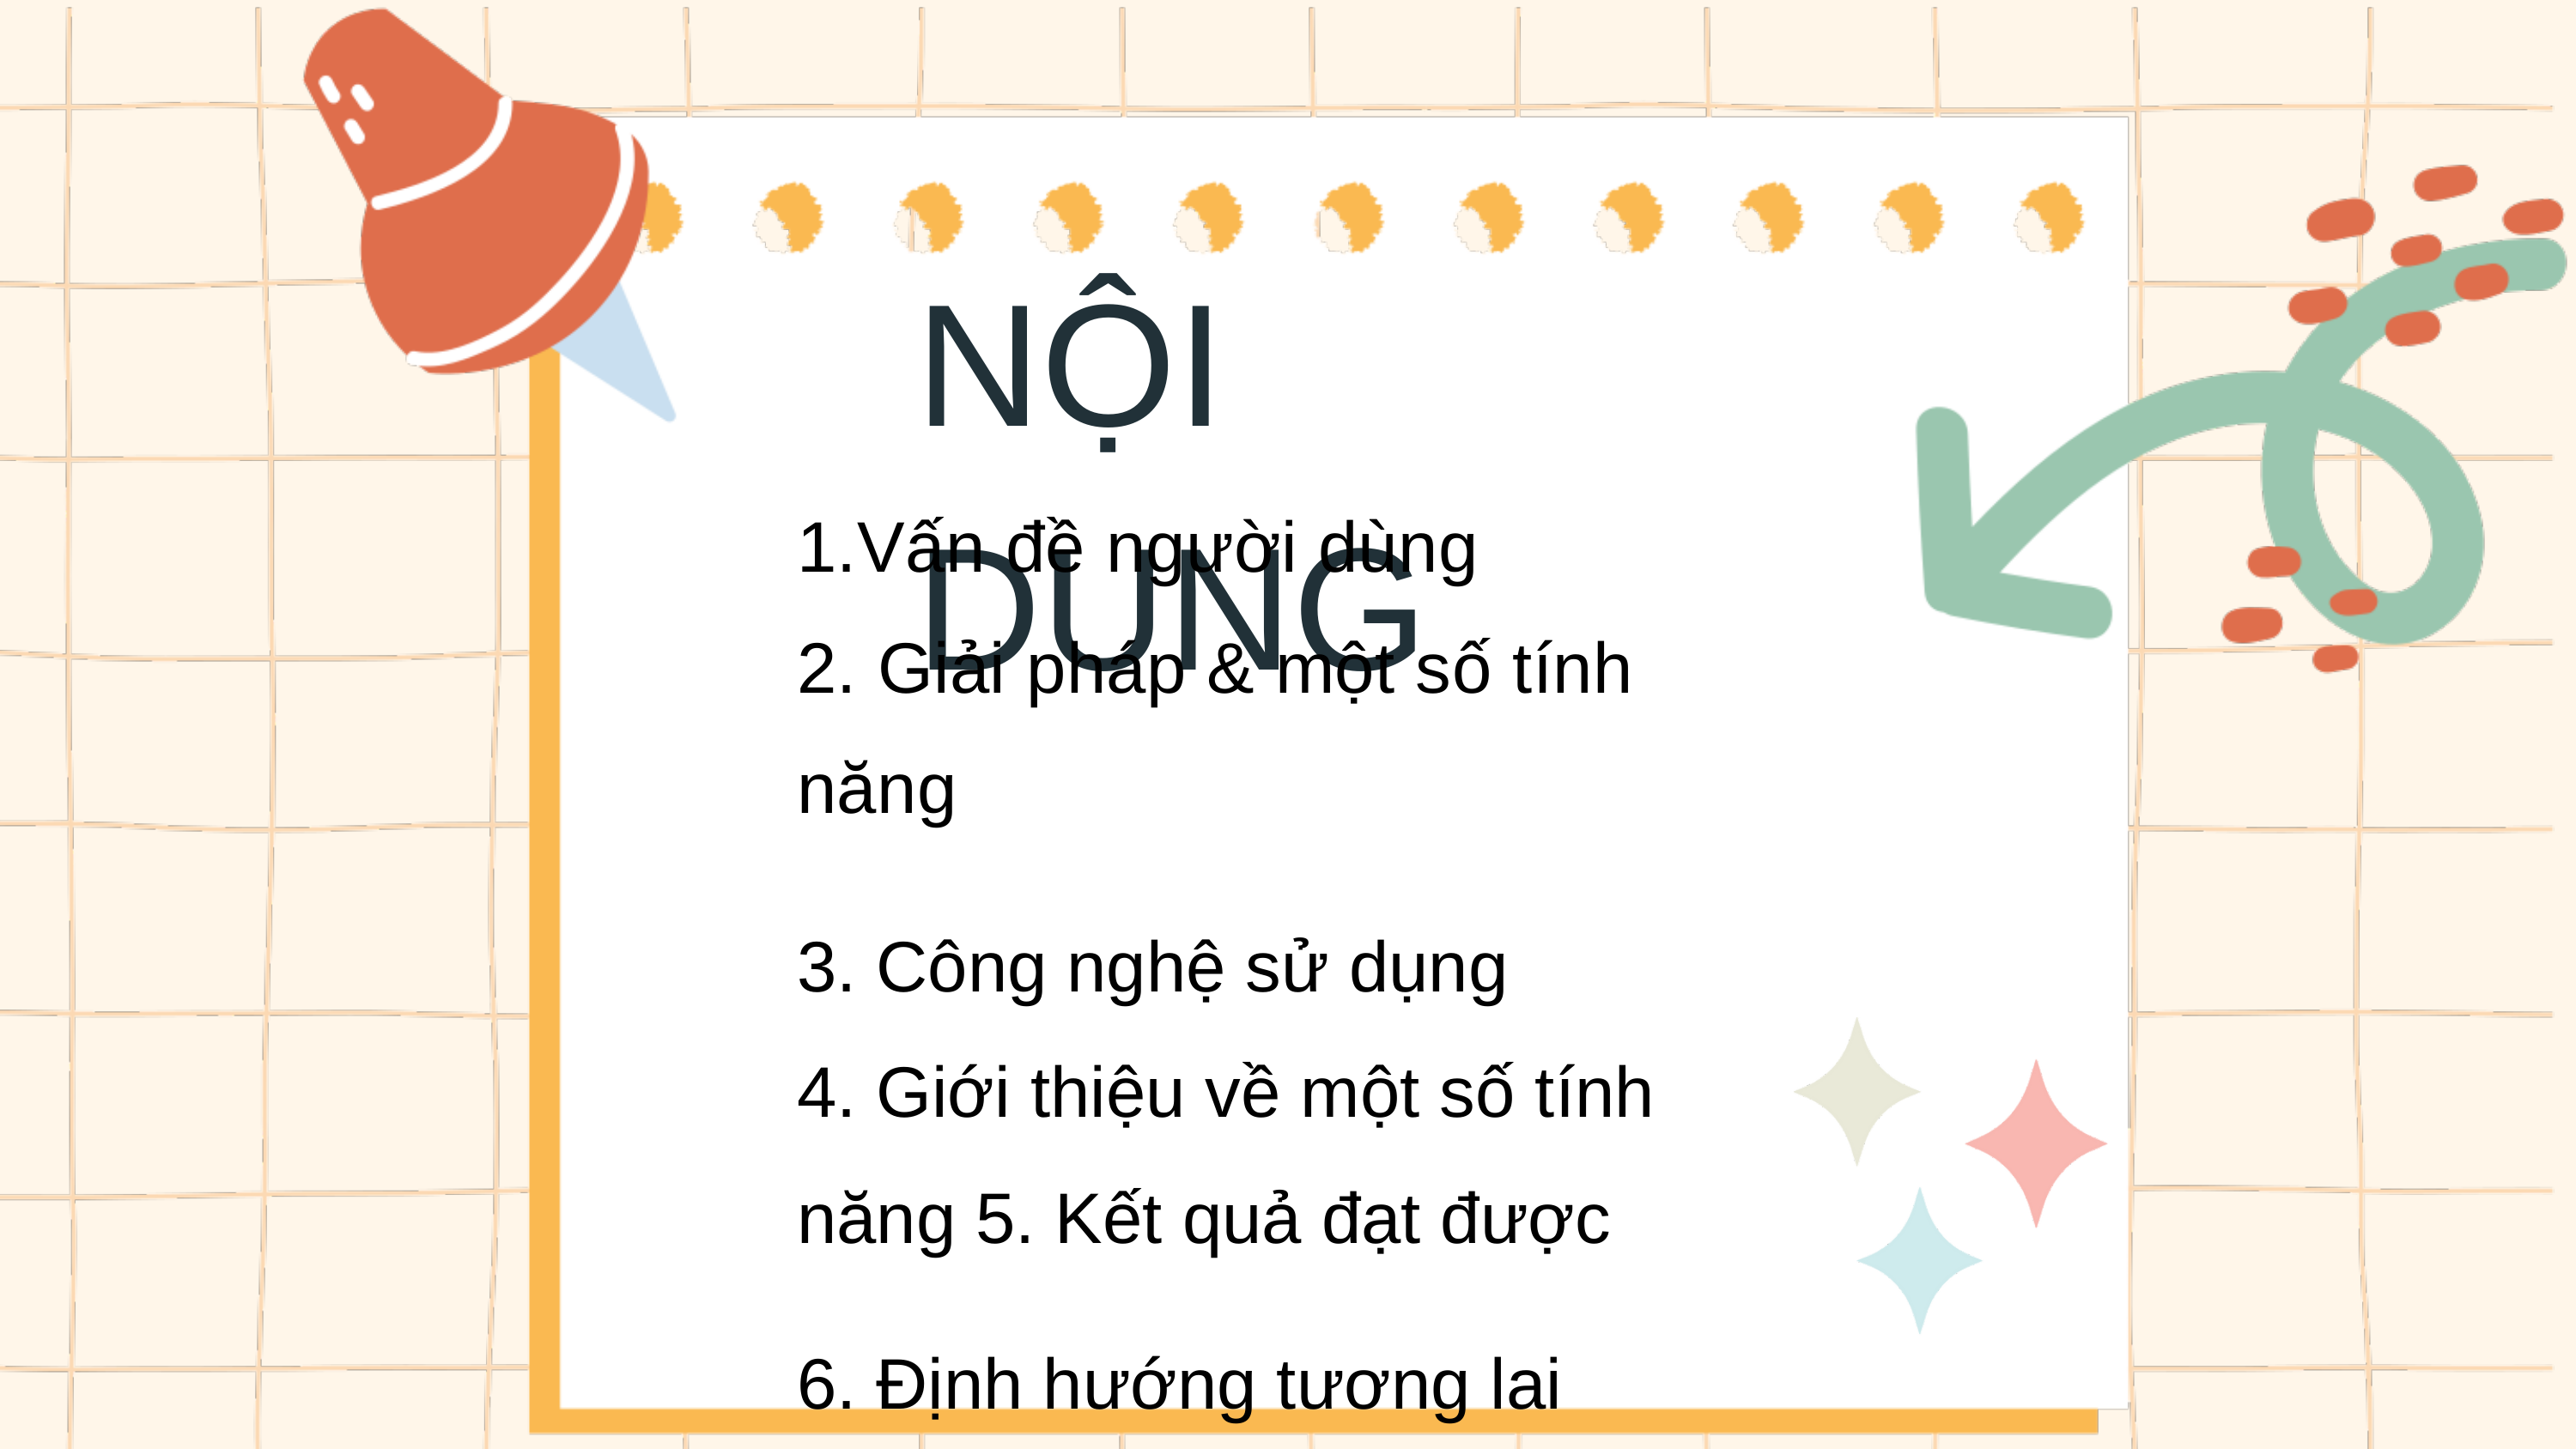

NỘI DUNG
1.Vấn đề người dùng
2. Giải pháp & một số tính năng
3. Công nghệ sử dụng
4. Giới thiệu về một số tính năng 5. Kết quả đạt được
6. Định hướng tương lai